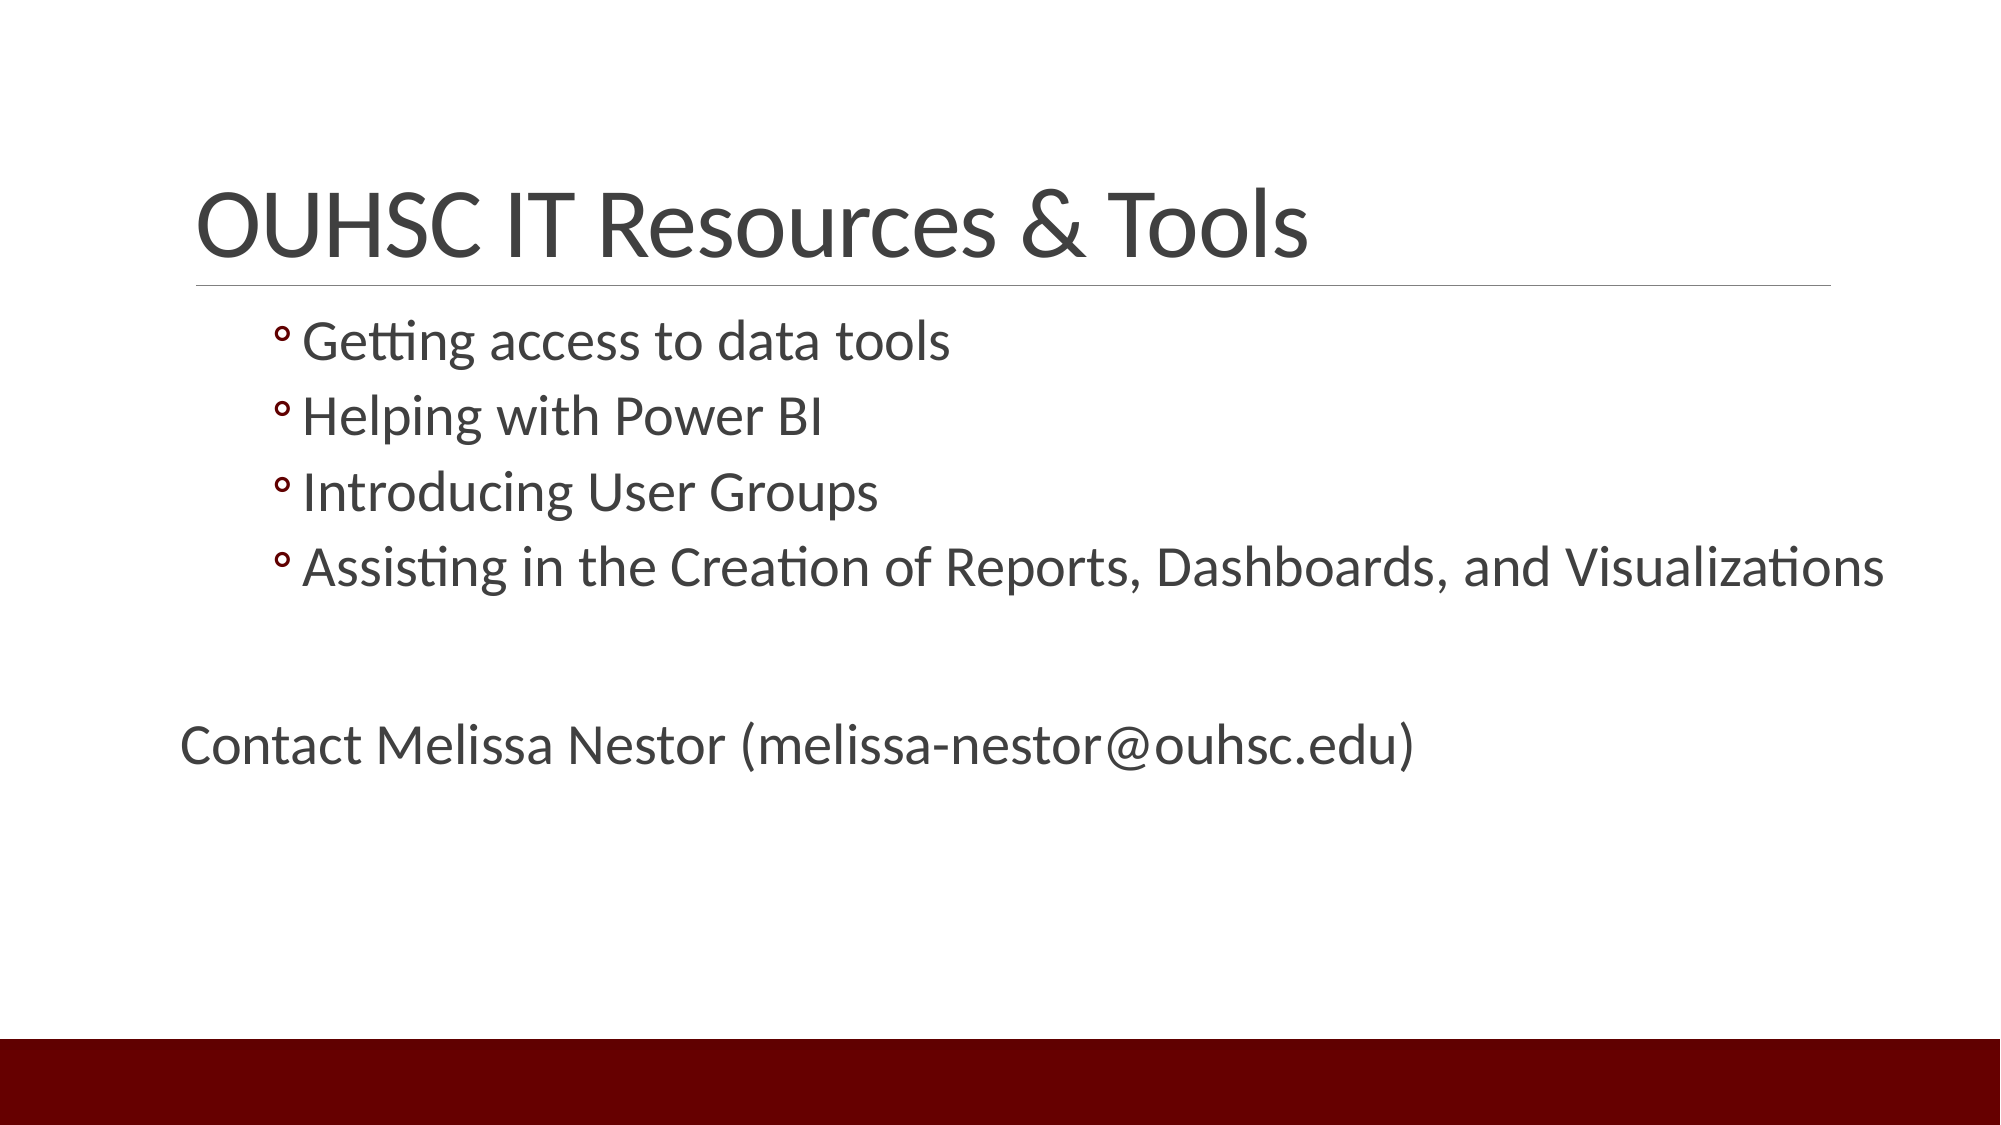

# OUHSC IT Resources & Tools
Getting access to data tools
Helping with Power BI
Introducing User Groups
Assisting in the Creation of Reports, Dashboards, and Visualizations

Contact Melissa Nestor (melissa-nestor@ouhsc.edu)